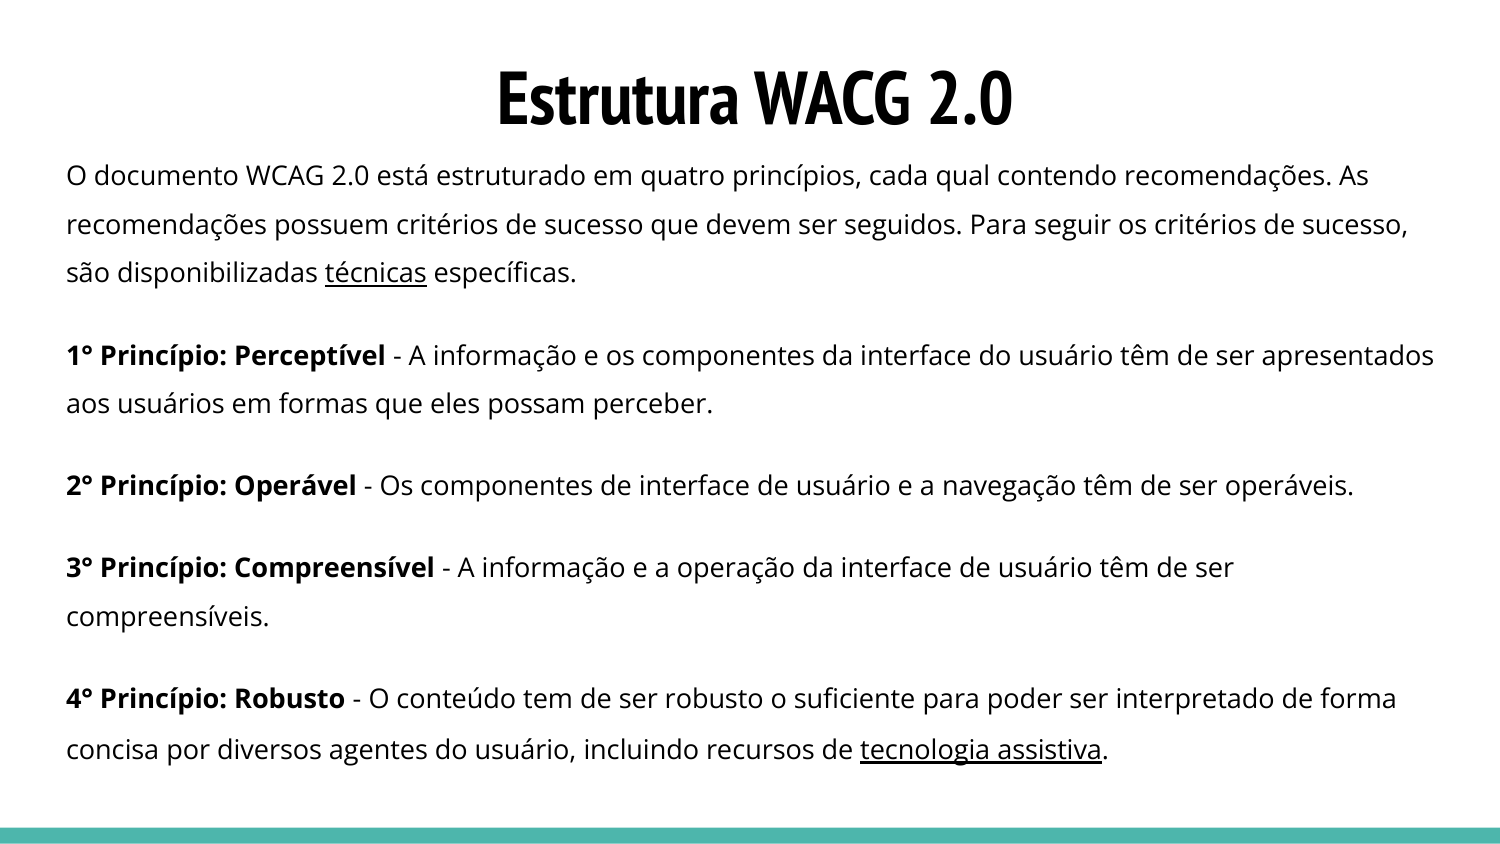

# Estrutura WACG 2.0
O documento WCAG 2.0 está estruturado em quatro princípios, cada qual contendo recomendações. As recomendações possuem critérios de sucesso que devem ser seguidos. Para seguir os critérios de sucesso, são disponibilizadas técnicas específicas.
1° Princípio: Perceptível - A informação e os componentes da interface do usuário têm de ser apresentados aos usuários em formas que eles possam perceber.
2° Princípio: Operável - Os componentes de interface de usuário e a navegação têm de ser operáveis.
3° Princípio: Compreensível - A informação e a operação da interface de usuário têm de ser compreensíveis.
4° Princípio: Robusto - O conteúdo tem de ser robusto o suficiente para poder ser interpretado de forma concisa por diversos agentes do usuário, incluindo recursos de tecnologia assistiva.